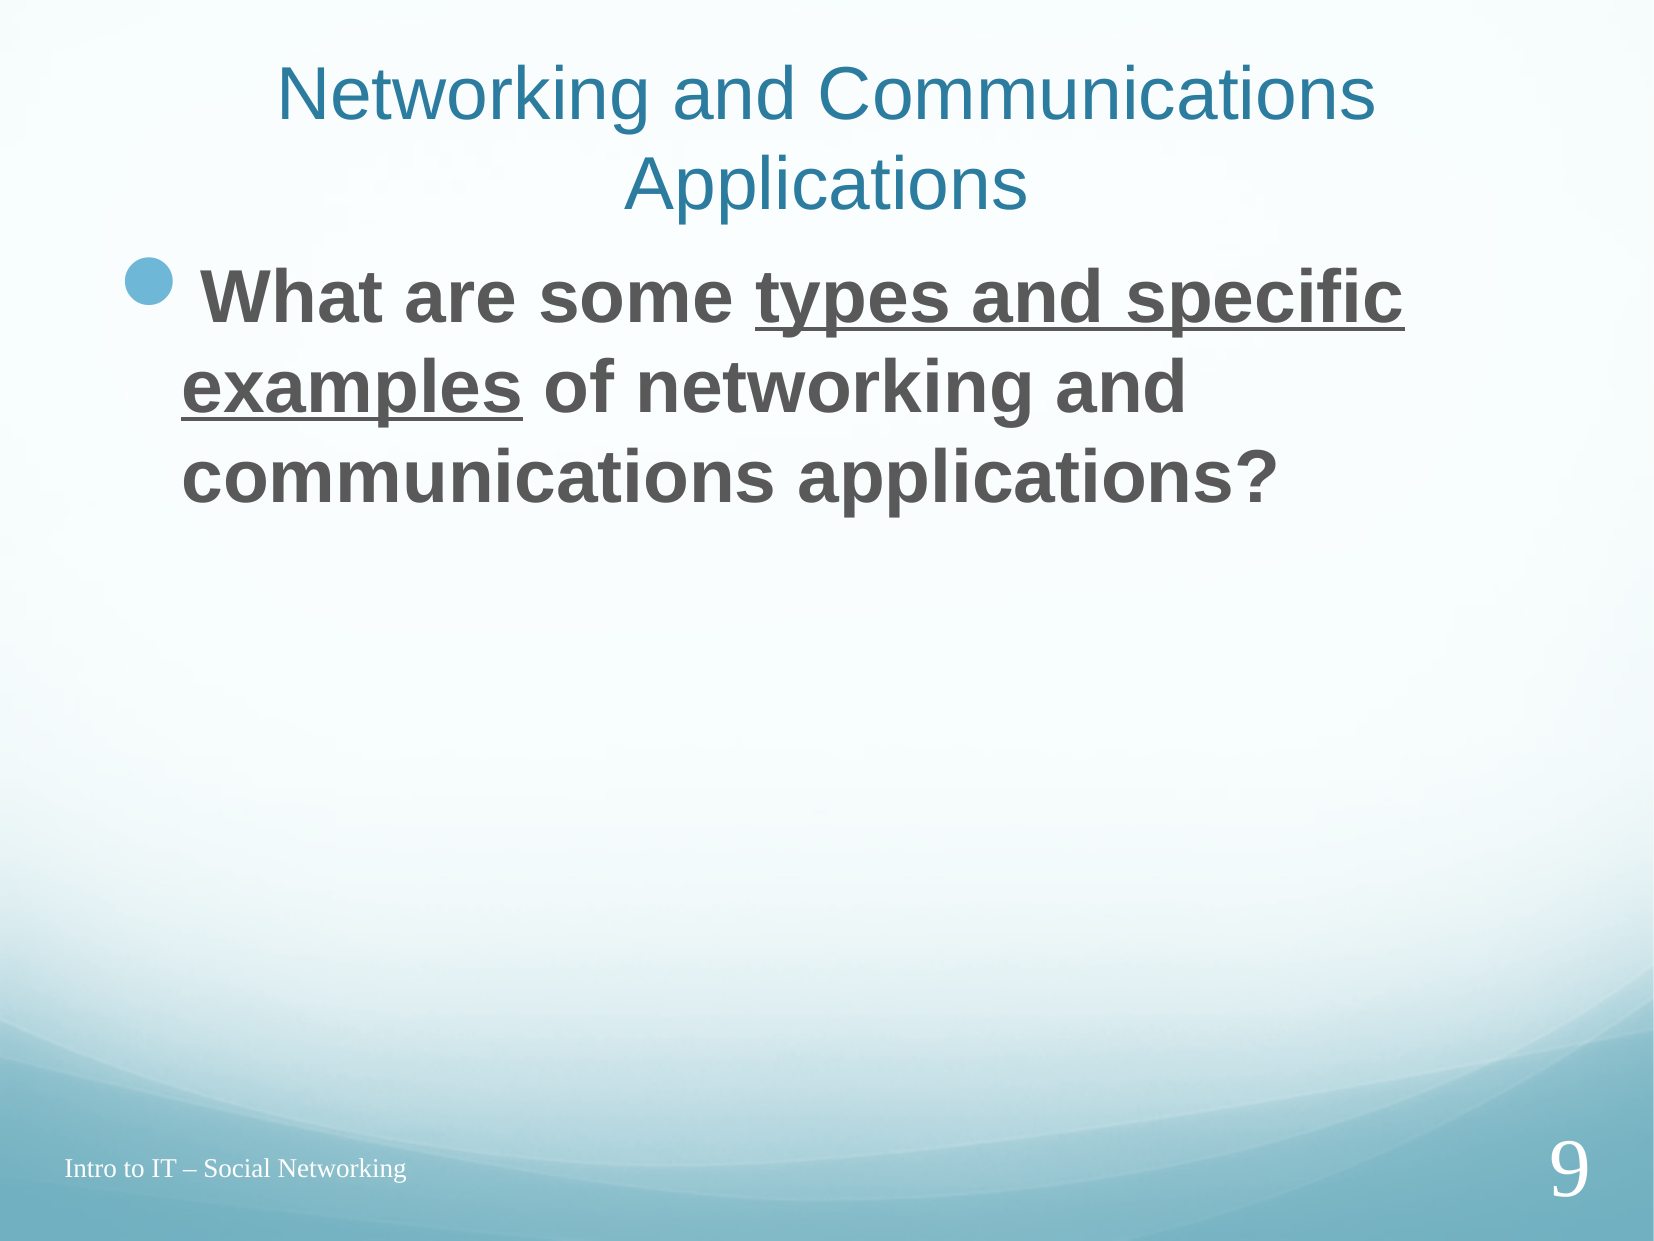

# Networking and Communications Applications
What are some types and specific examples of networking and communications applications?
Intro to IT – Social Networking
9